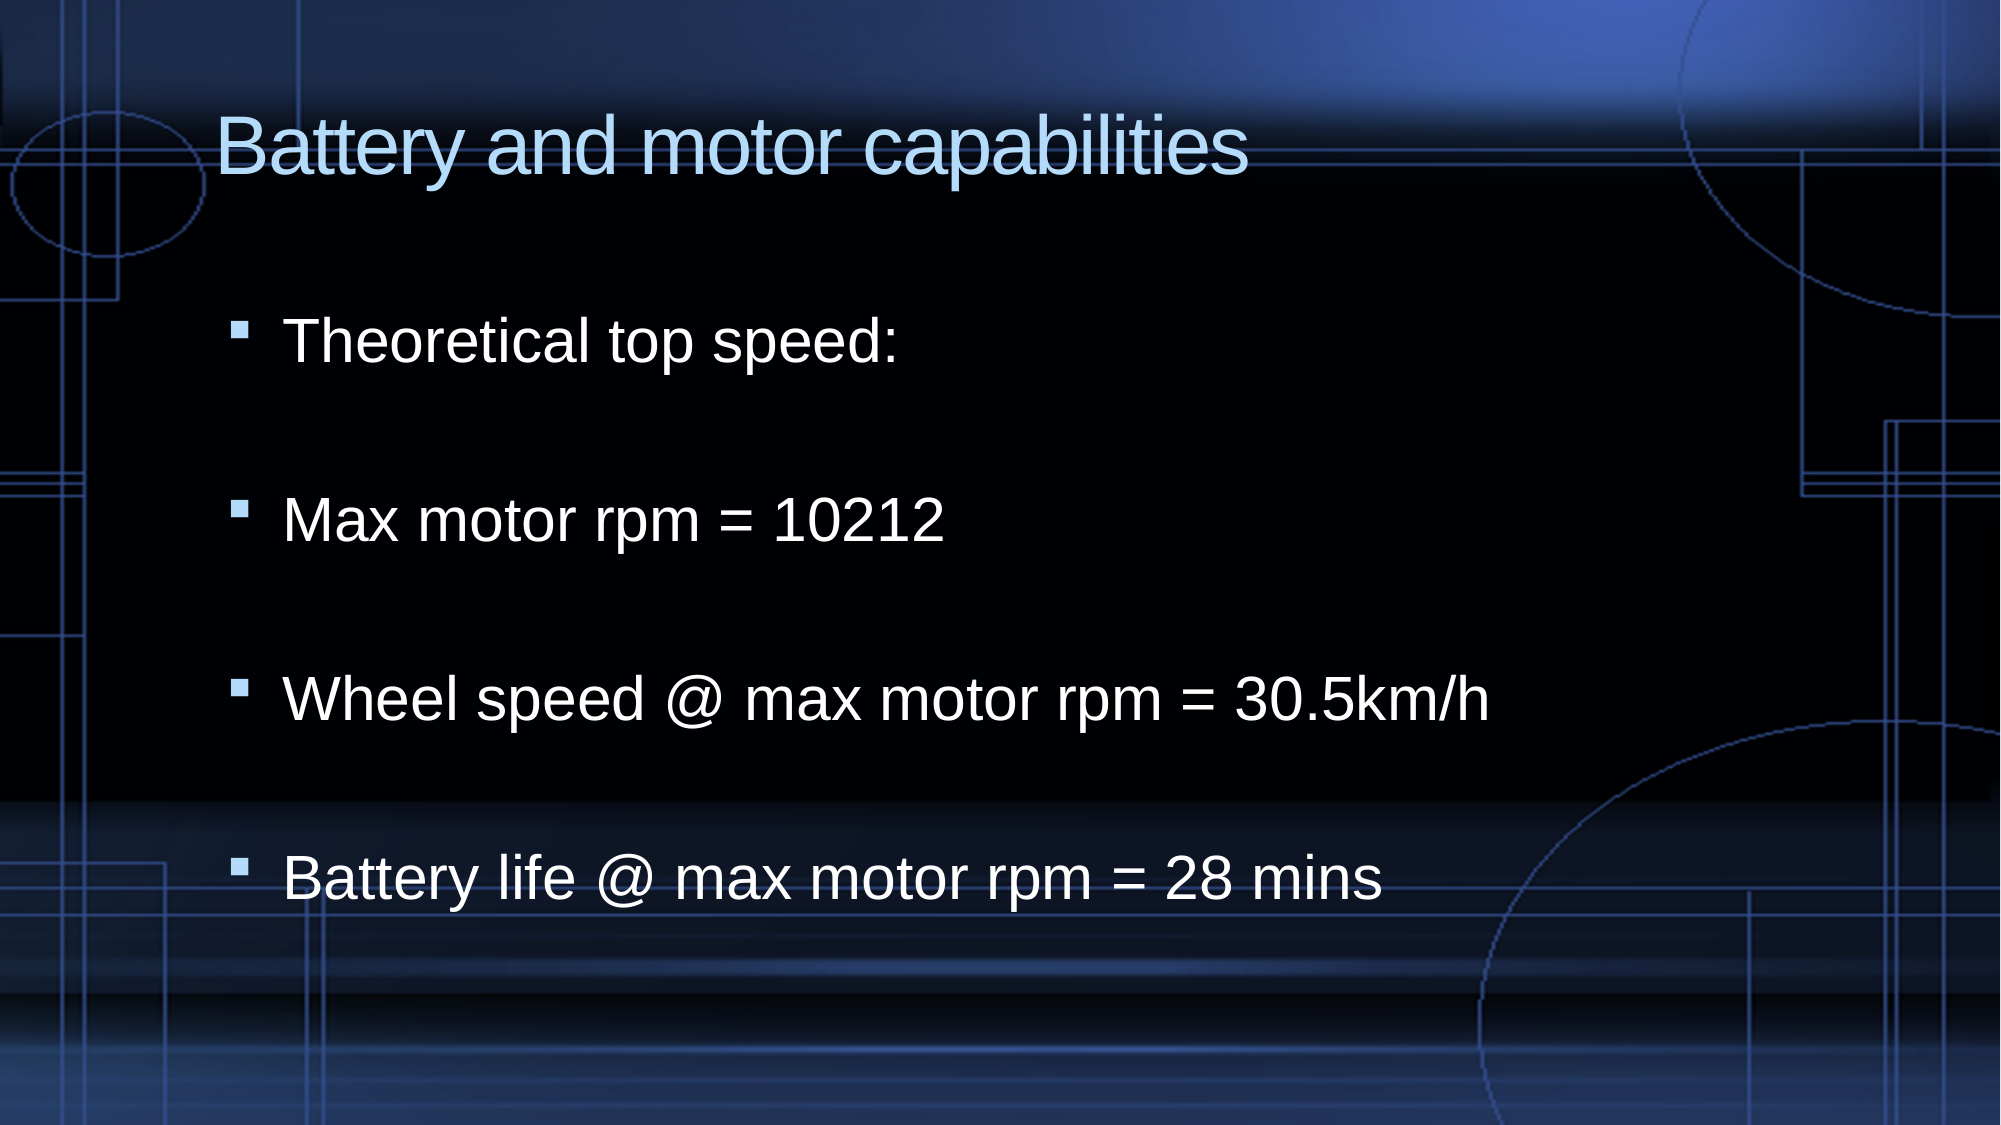

# Battery and motor capabilities
Theoretical top speed:

Max motor rpm = 10212

Wheel speed @ max motor rpm = 30.5km/h

Battery life @ max motor rpm = 28 mins